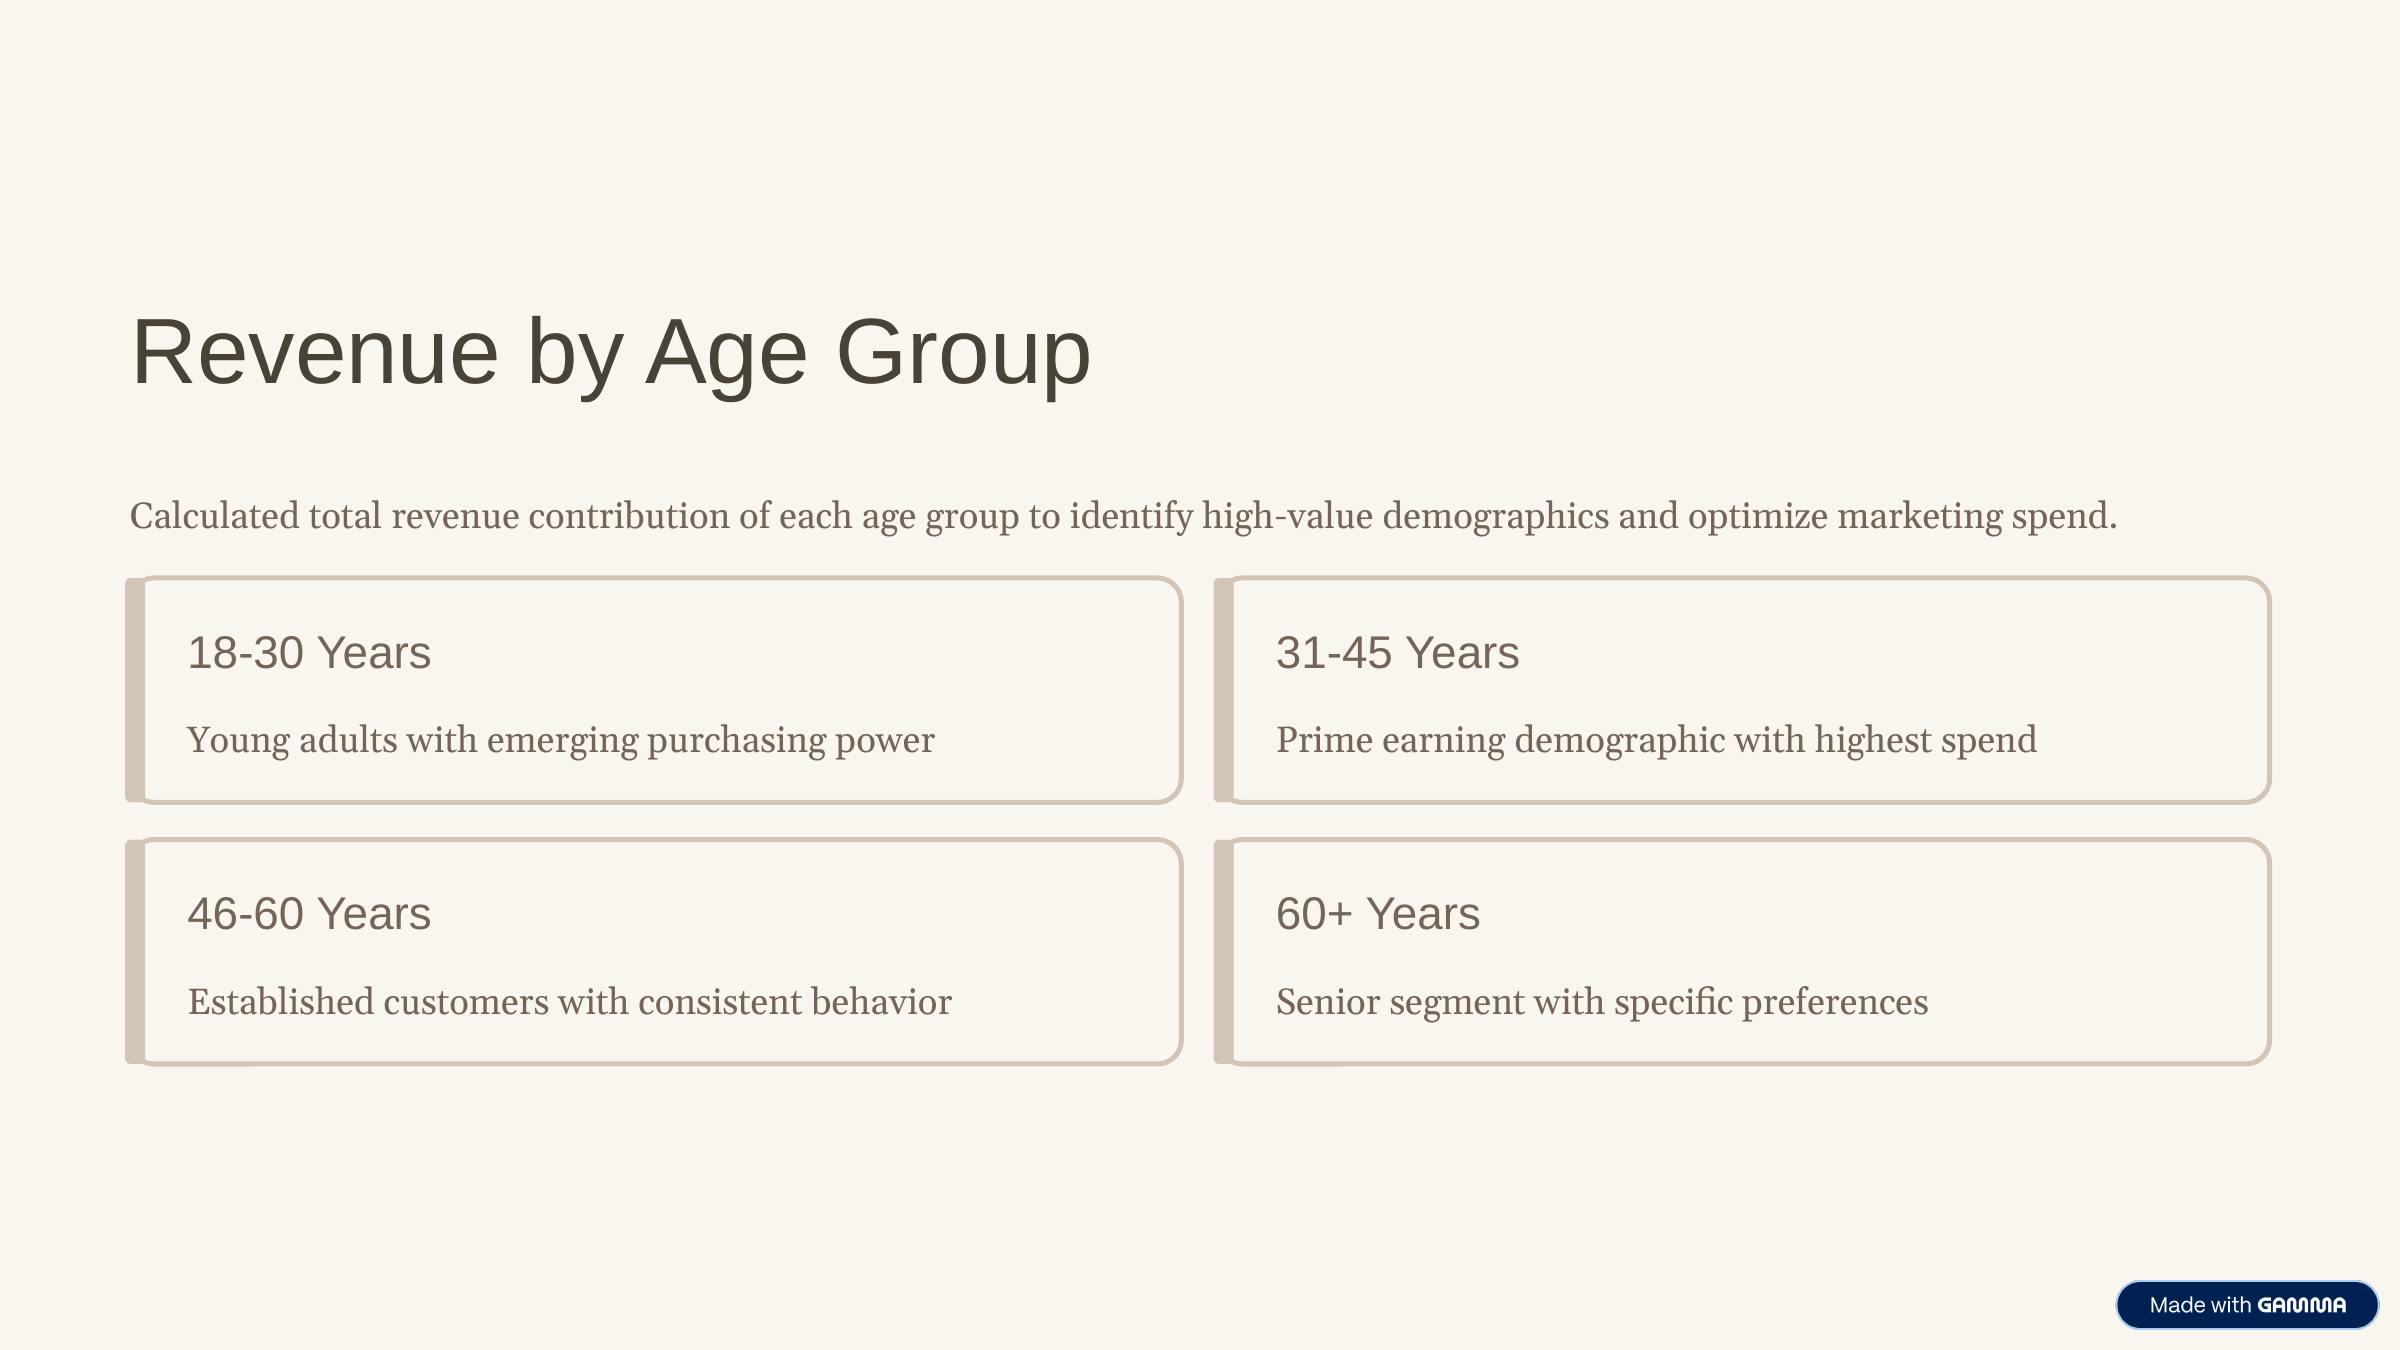

Revenue by Age Group
Calculated total revenue contribution of each age group to identify high-value demographics and optimize marketing spend.

18-30 Years
31-45 Years
Young adults with emerging purchasing power
Prime earning demographic with highest spend

46-60 Years
60+ Years
Established customers with consistent behavior
Senior segment with specific preferences